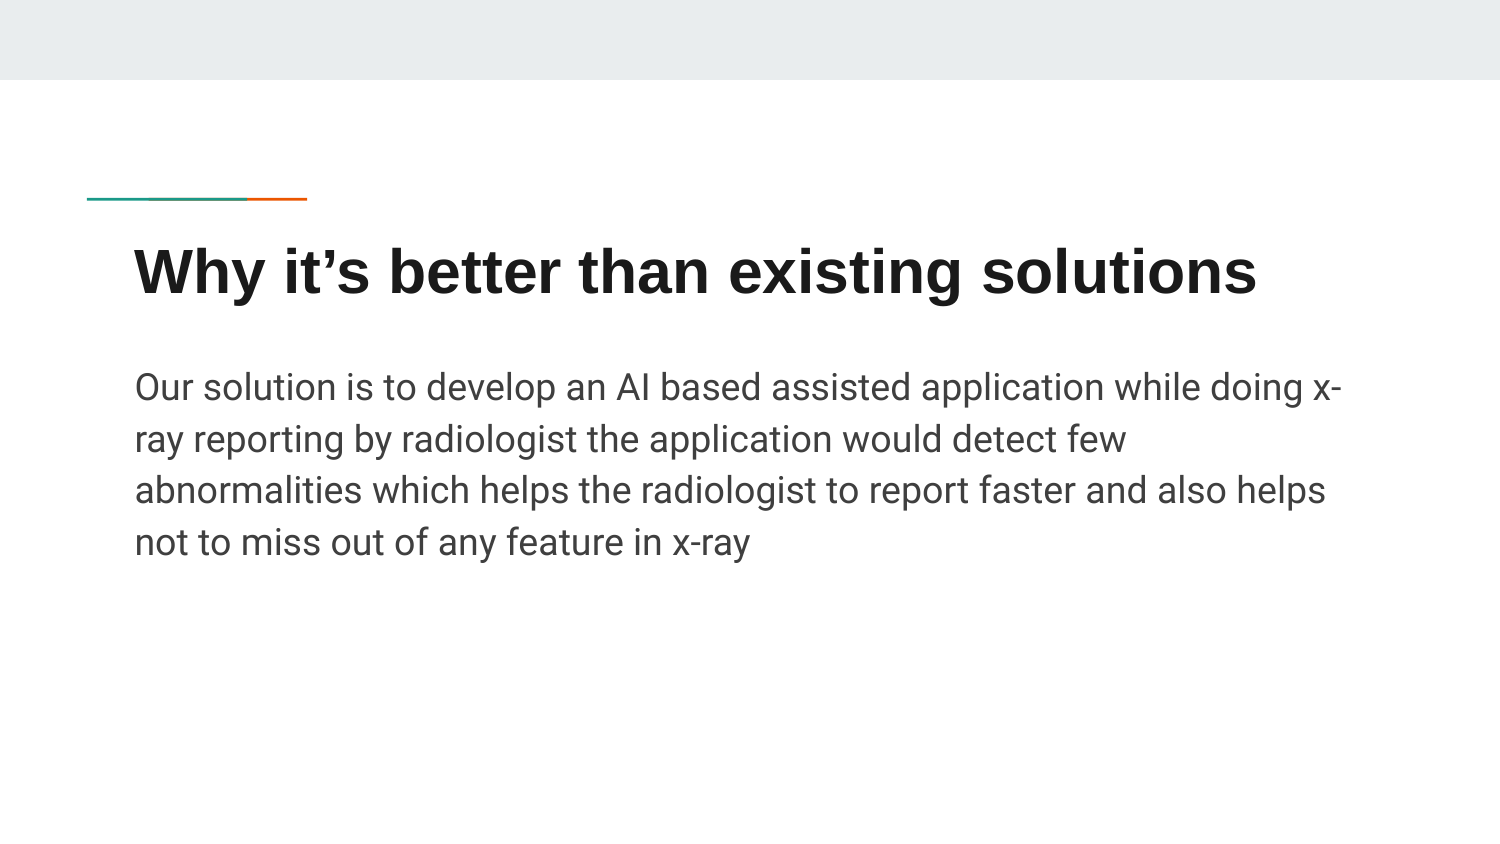

# Why it’s better than existing solutions
Our solution is to develop an AI based assisted application while doing x-ray reporting by radiologist the application would detect few abnormalities which helps the radiologist to report faster and also helps not to miss out of any feature in x-ray